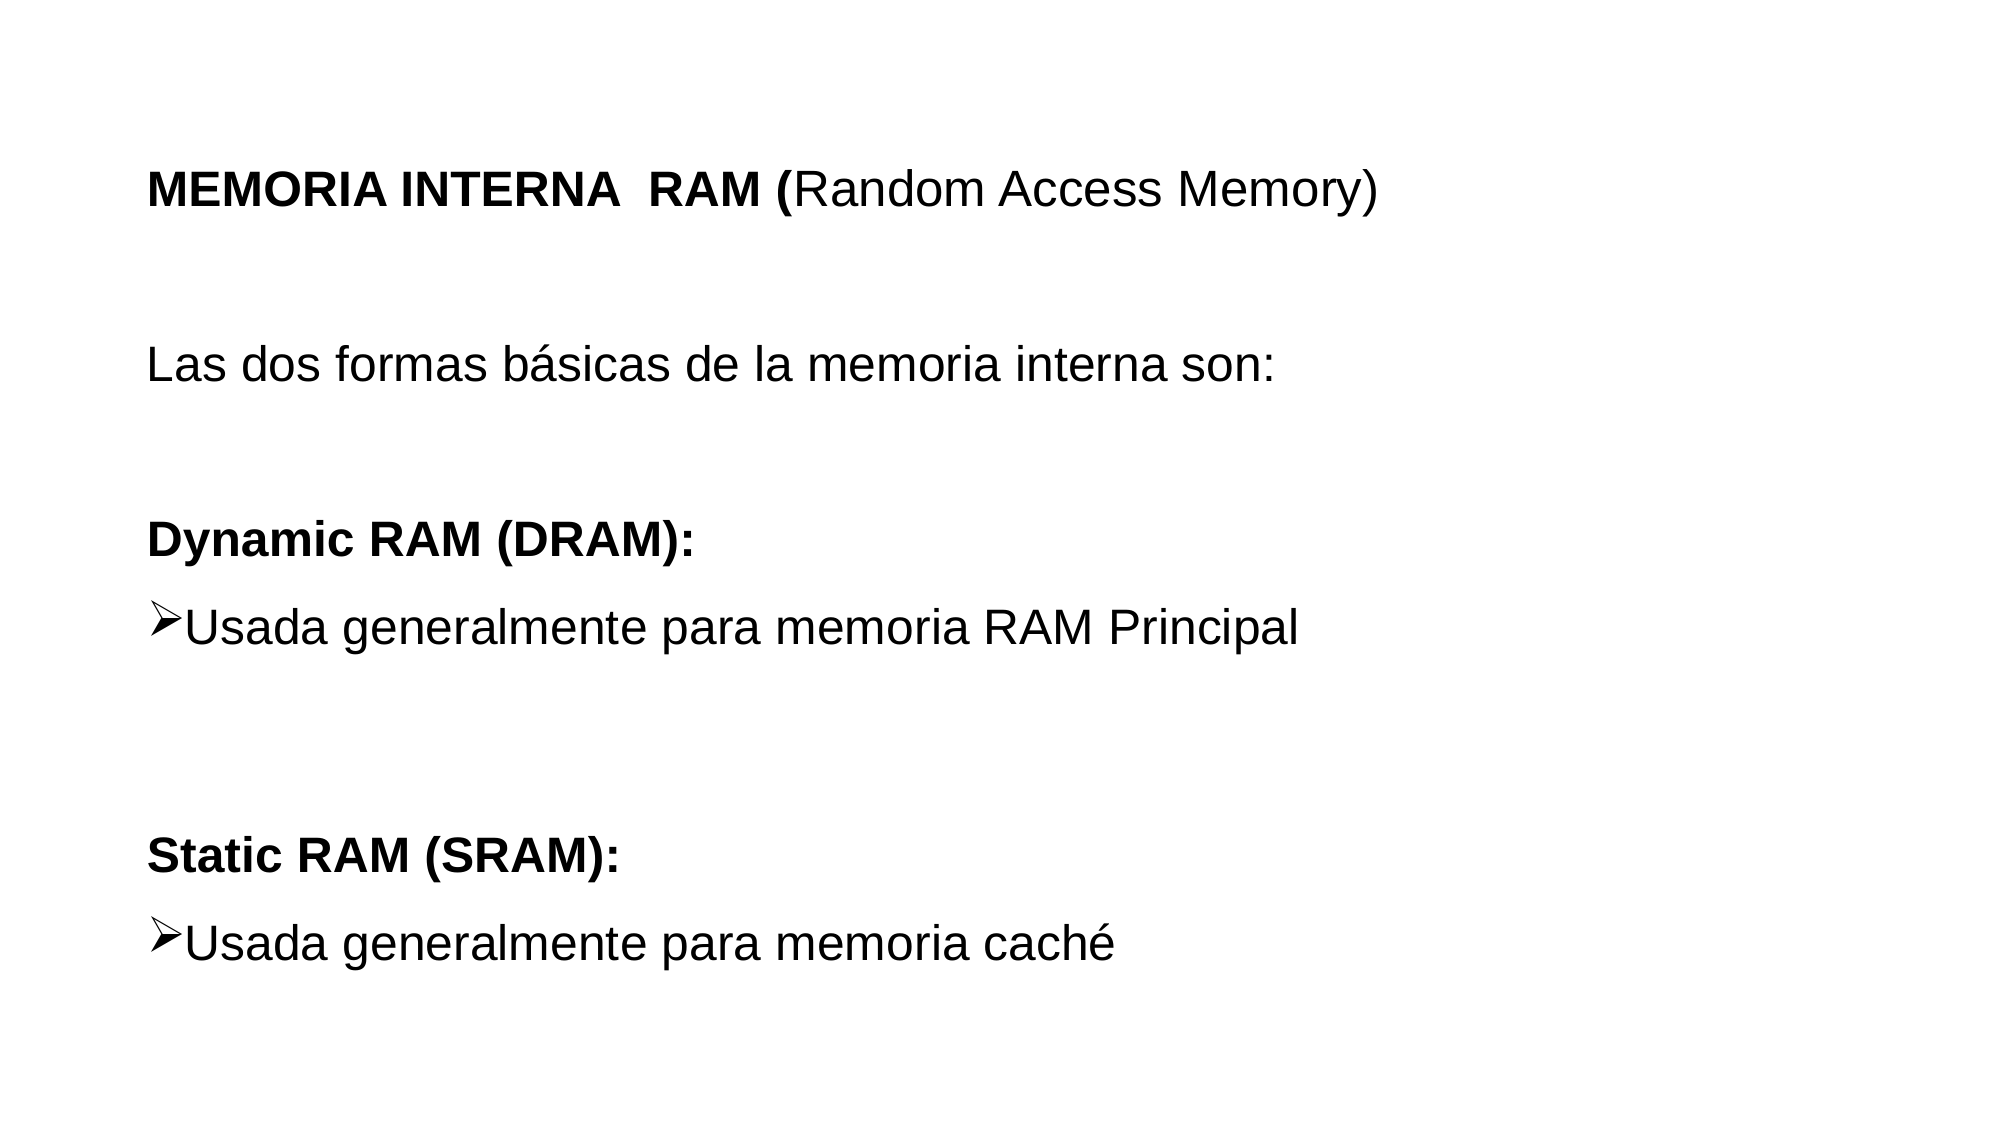

MEMORIA INTERNA  RAM (Random Access Memory)

Las dos formas básicas de la memoria interna son:

Dynamic RAM (DRAM):
Usada generalmente para memoria RAM Principal

Static RAM (SRAM):
Usada generalmente para memoria caché